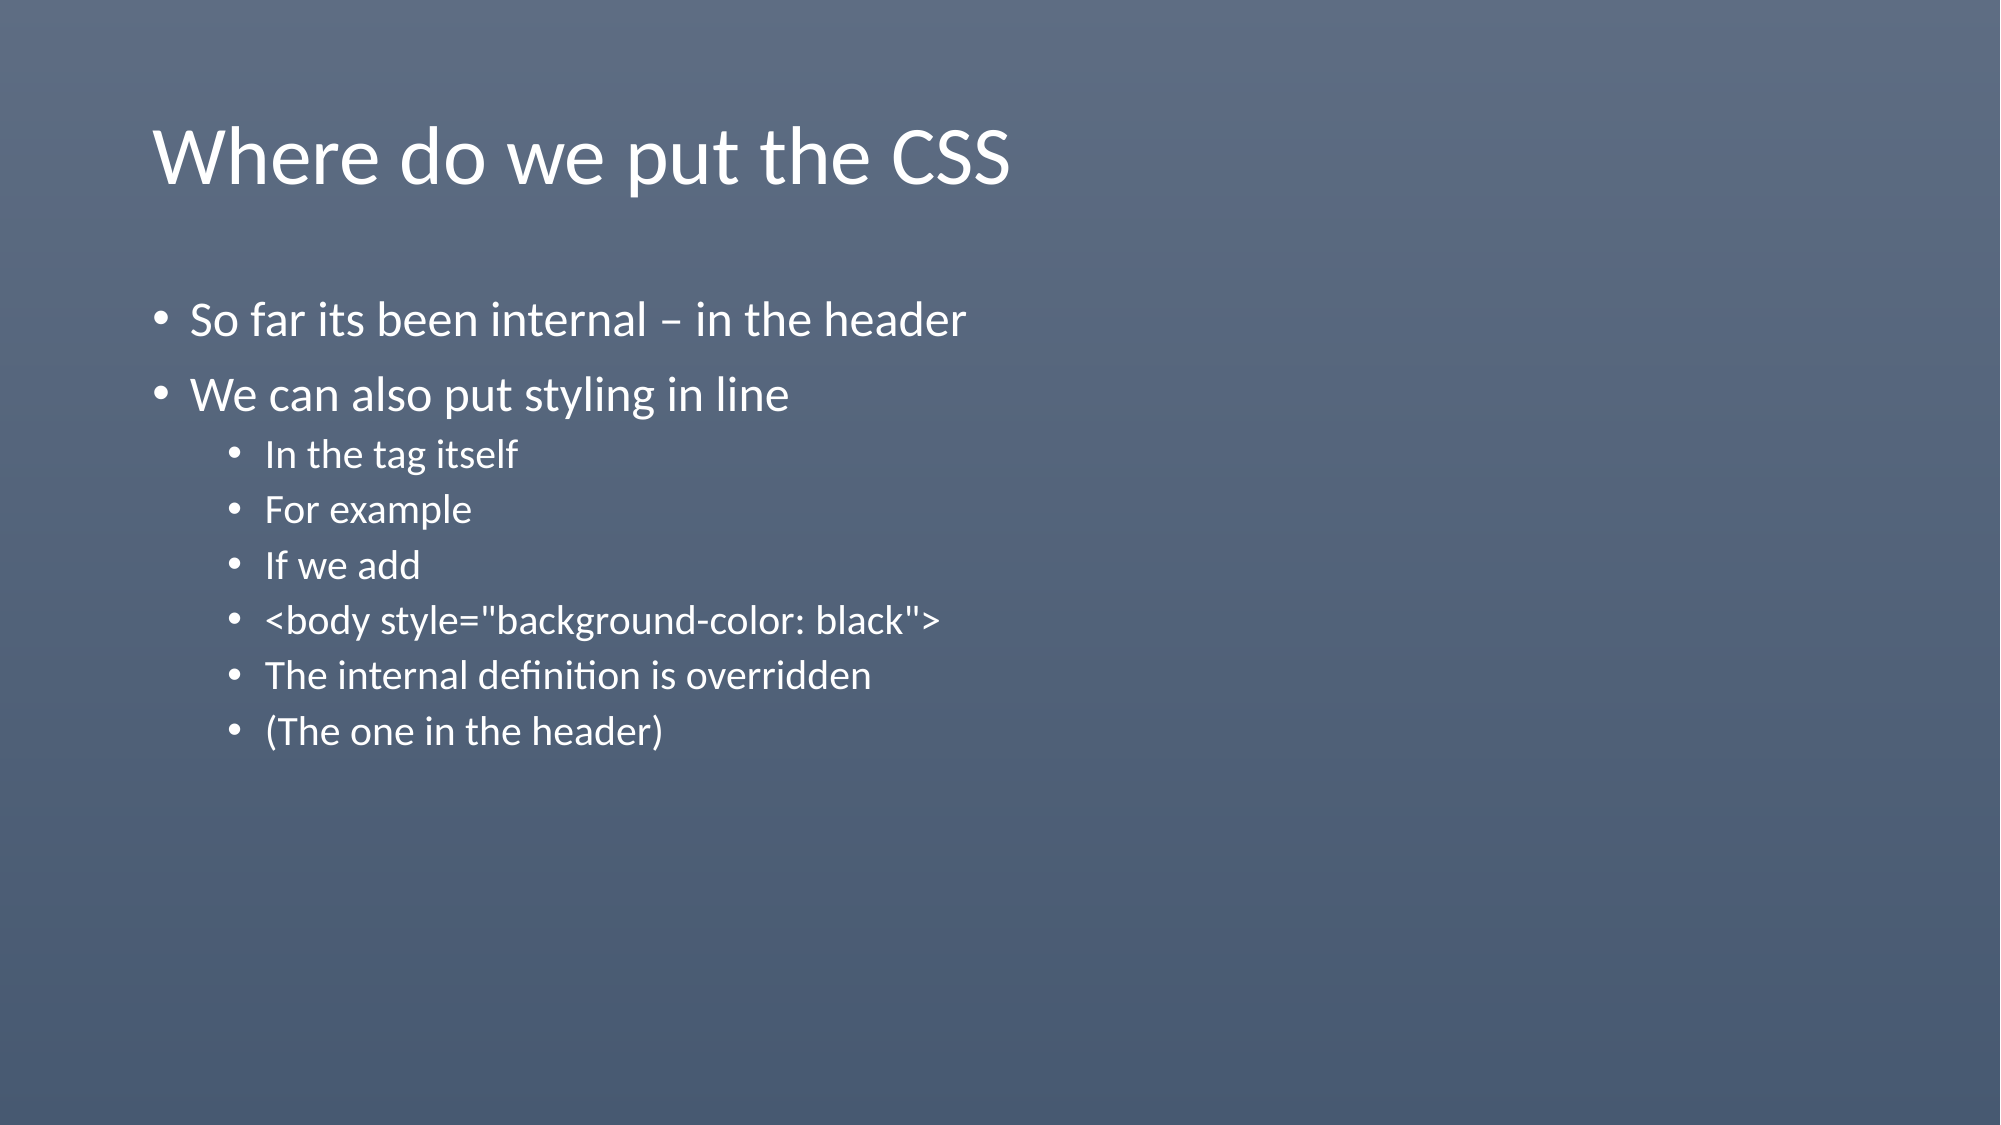

# Where do we put the CSS
So far its been internal – in the header
We can also put styling in line
In the tag itself
For example
If we add
<body style="background-color: black">
The internal definition is overridden
(The one in the header)